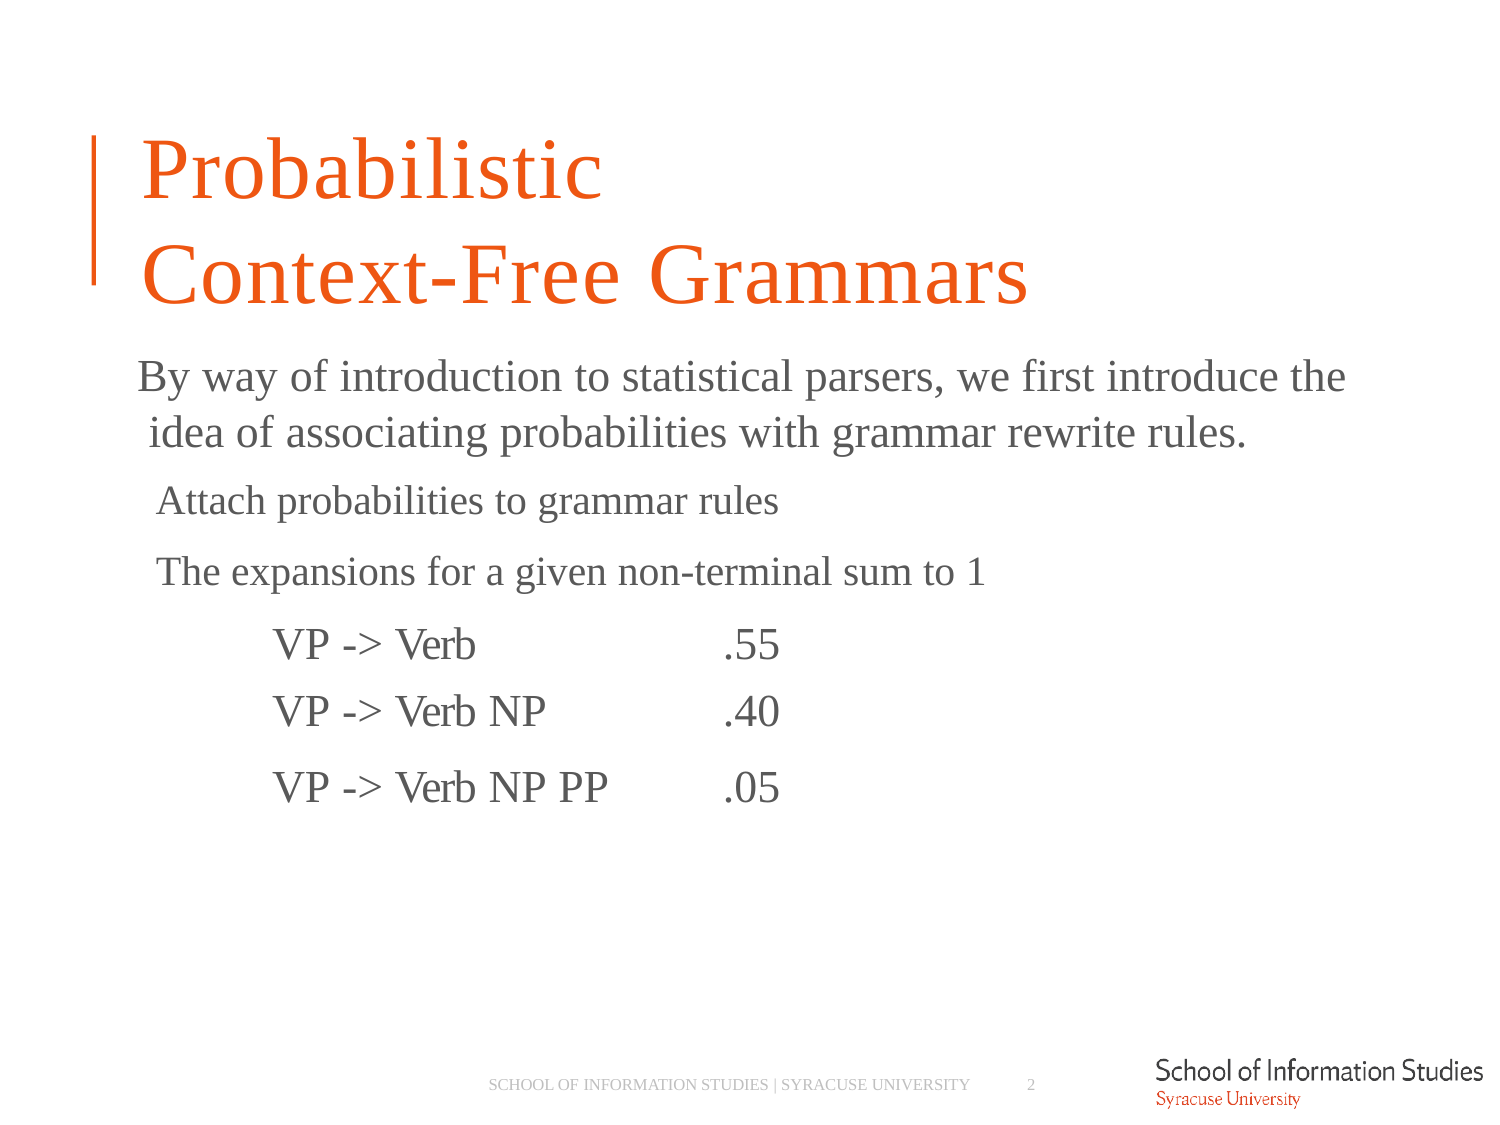

# Probabilistic
Context-Free Grammars
By way of introduction to statistical parsers, we first introduce the  idea of associating probabilities with grammar rewrite rules.
­ Attach probabilities to grammar rules
­ The expansions for a given non-terminal sum to 1
| VP -> Verb | .55 |
| --- | --- |
| VP -> Verb NP | .40 |
| VP -> Verb NP PP | .05 |
2
SCHOOL OF INFORMATION STUDIES | SYRACUSE UNIVERSITY